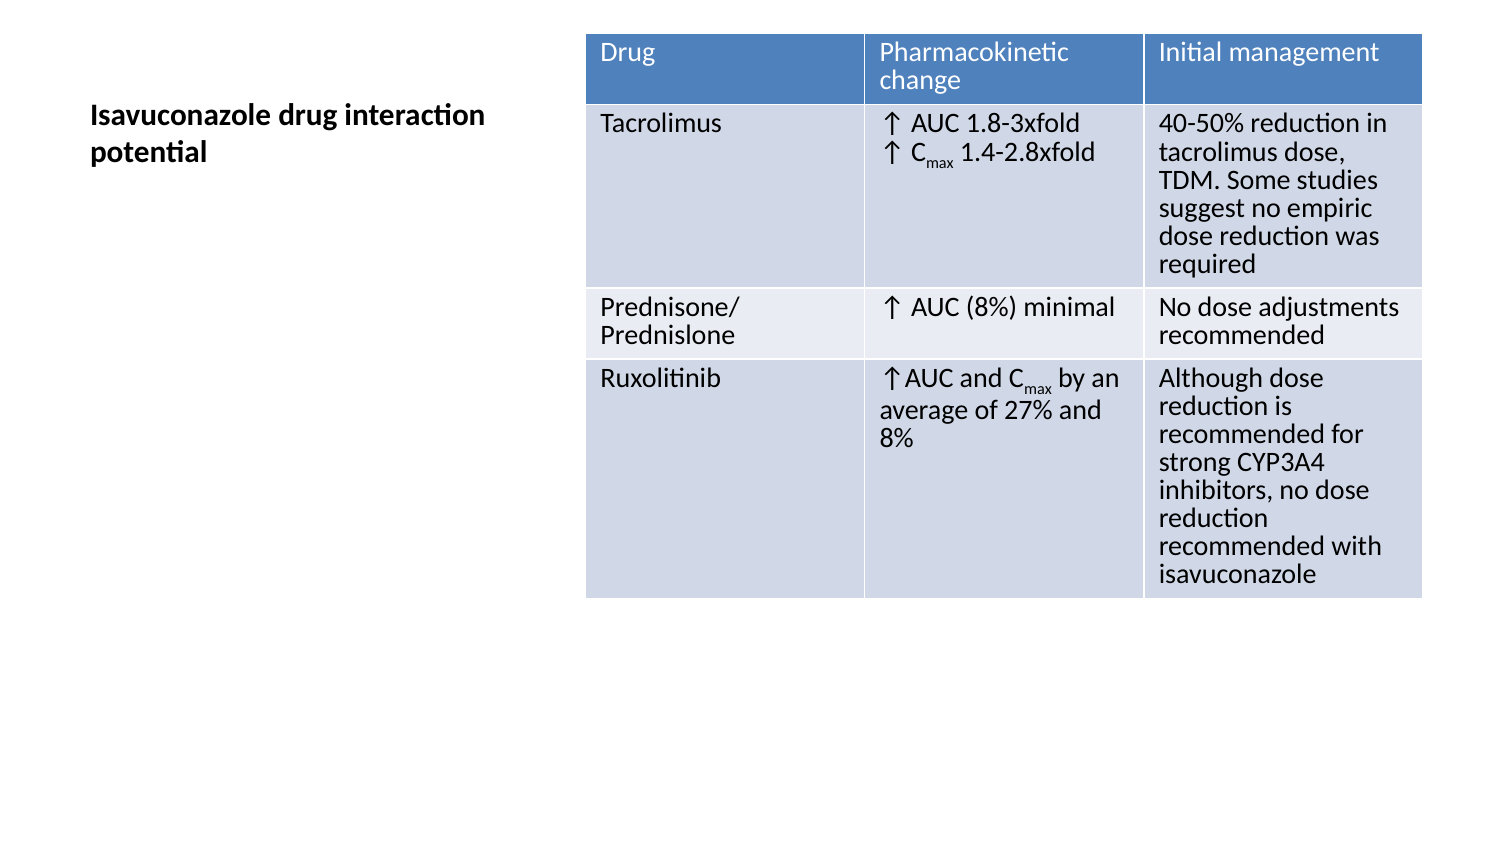

| Drug | Pharmacokinetic change | Initial management |
| --- | --- | --- |
| Tacrolimus | ↑ AUC 1.8-3xfold ↑ Cmax 1.4-2.8xfold | 40-50% reduction in tacrolimus dose, TDM. Some studies suggest no empiric dose reduction was required |
| Prednisone/ Prednislone | ↑ AUC (8%) minimal | No dose adjustments recommended |
| Ruxolitinib | ↑AUC and Cmax by an average of 27% and 8% | Although dose reduction is recommended for strong CYP3A4 inhibitors, no dose reduction recommended with isavuconazole |
# Isavuconazole drug interaction potential